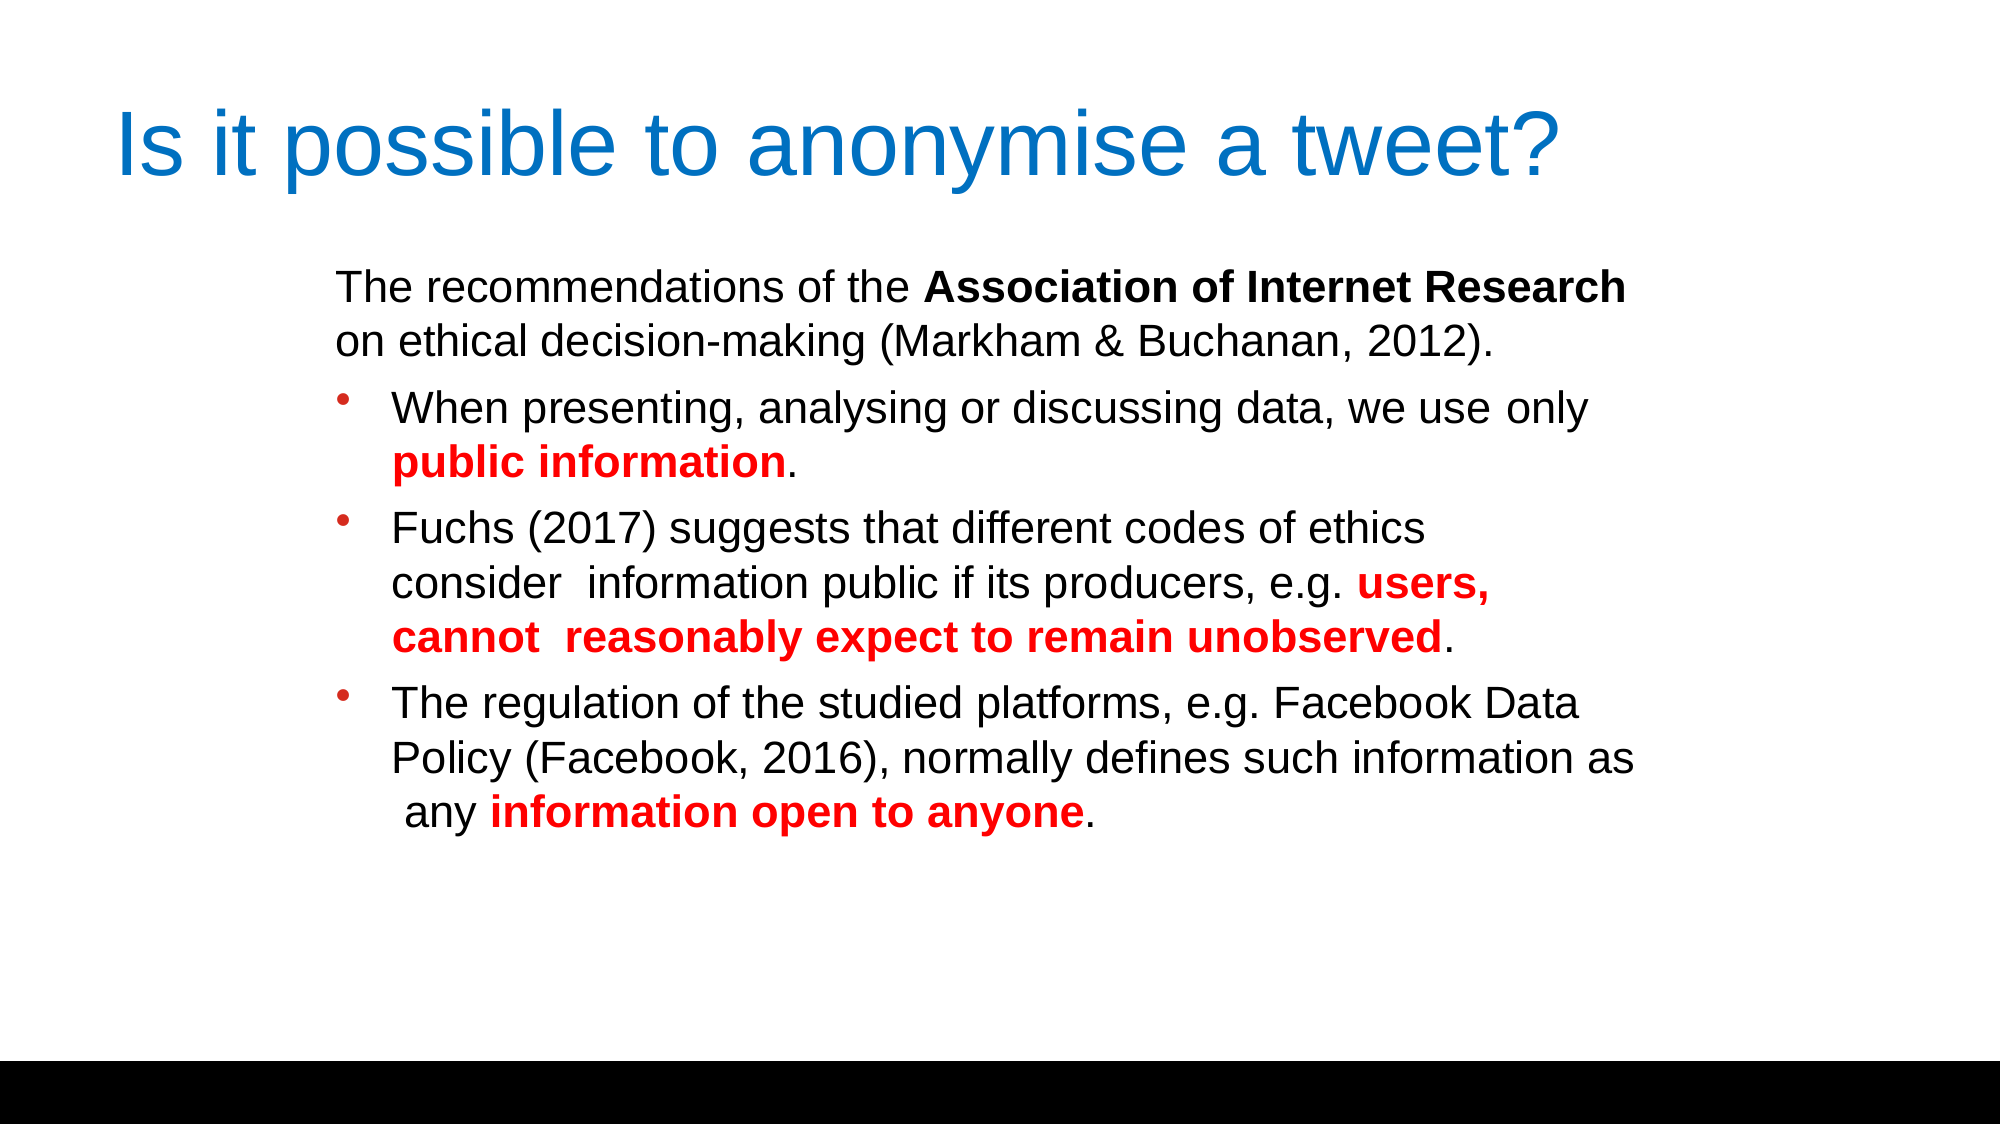

Is it possible to anonymise a tweet?
The recommendations of the Association of Internet Research
on ethical decision-making (Markham & Buchanan, 2012).
When presenting, analysing or discussing data, we use only
public information.
Fuchs (2017) suggests that different codes of ethics consider  information public if its producers, e.g. users, cannot  reasonably expect to remain unobserved.
The regulation of the studied platforms, e.g. Facebook Data  Policy (Facebook, 2016), normally defines such information as  any information open to anyone.